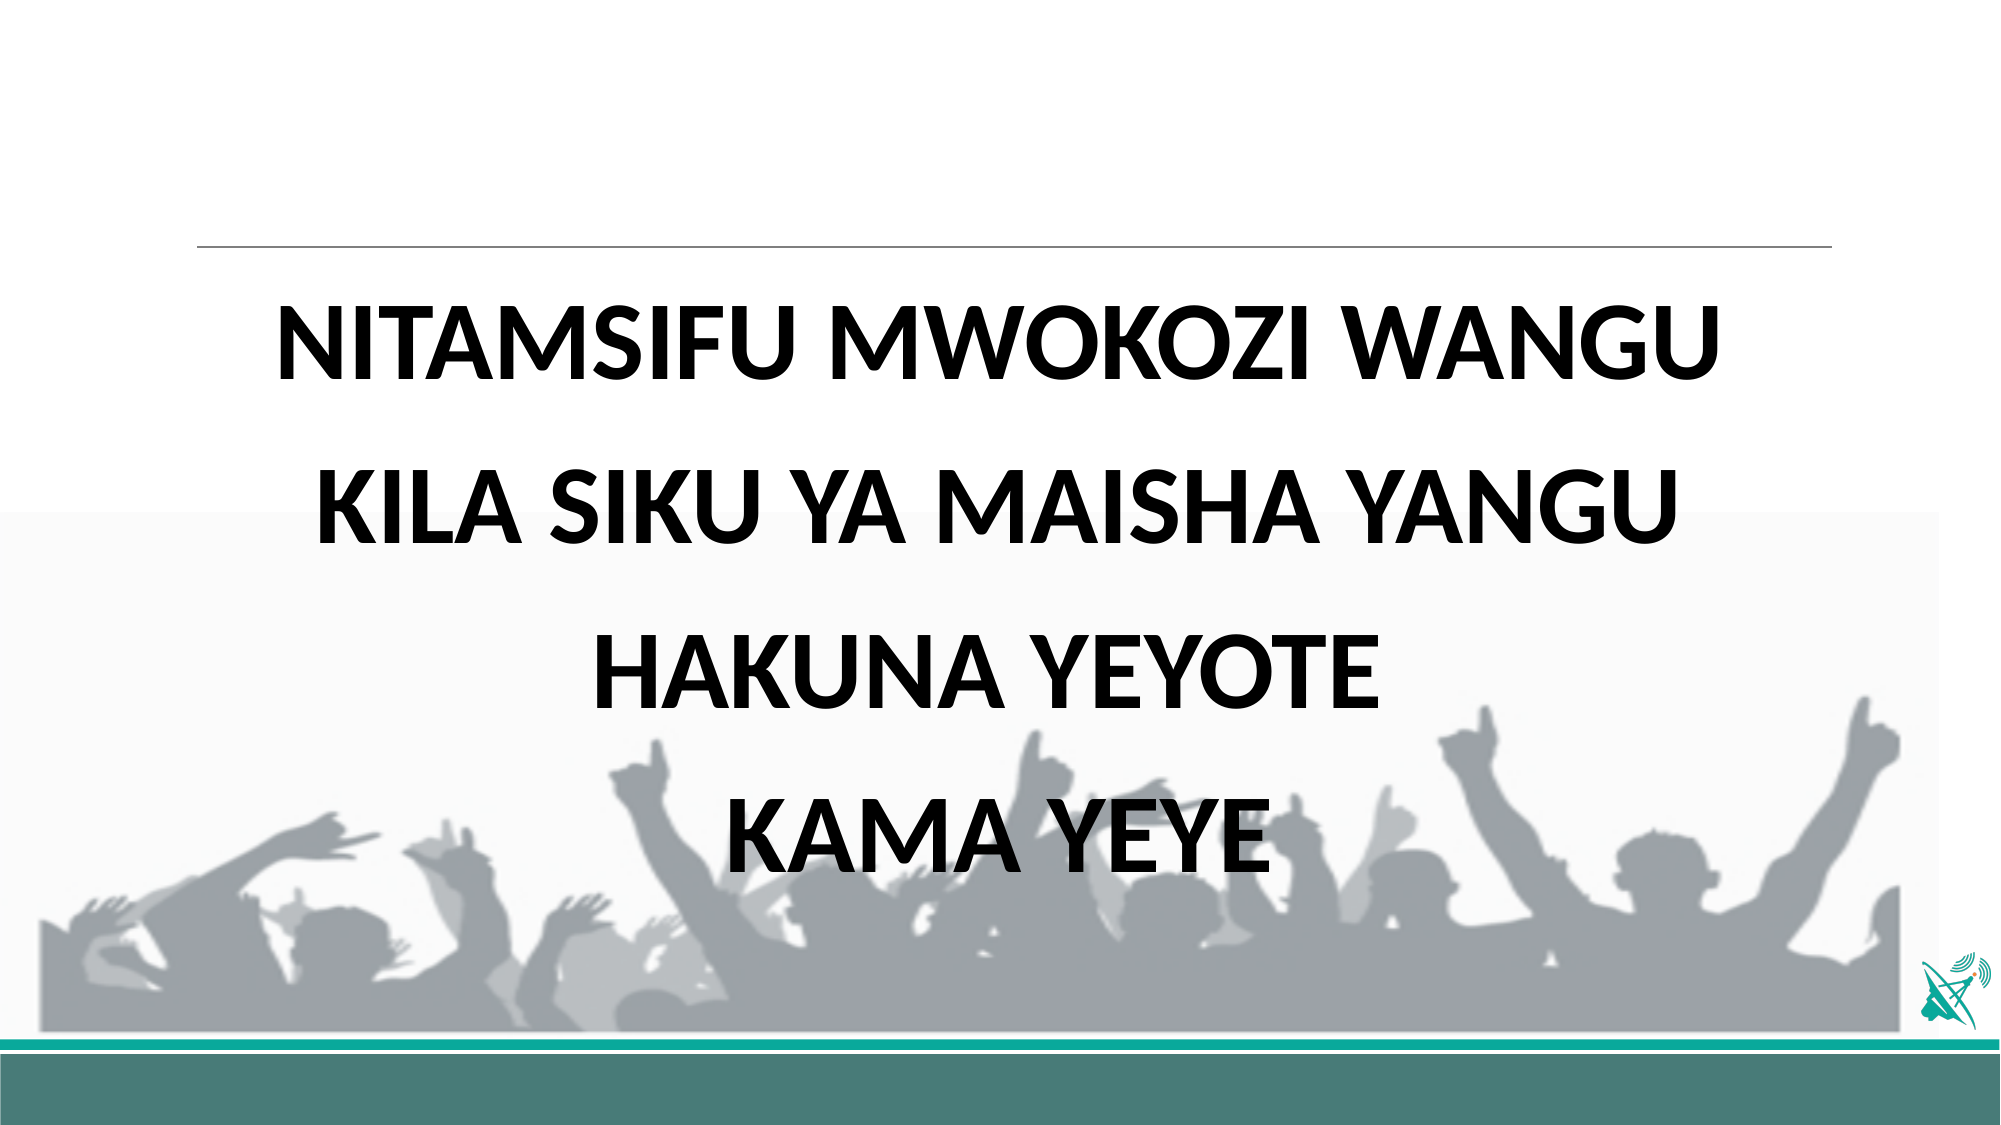

NITAMSIFU MWOKOZI WANGU
KILA SIKU YA MAISHA YANGU
HAKUNA YEYOTE
KAMA YEYE